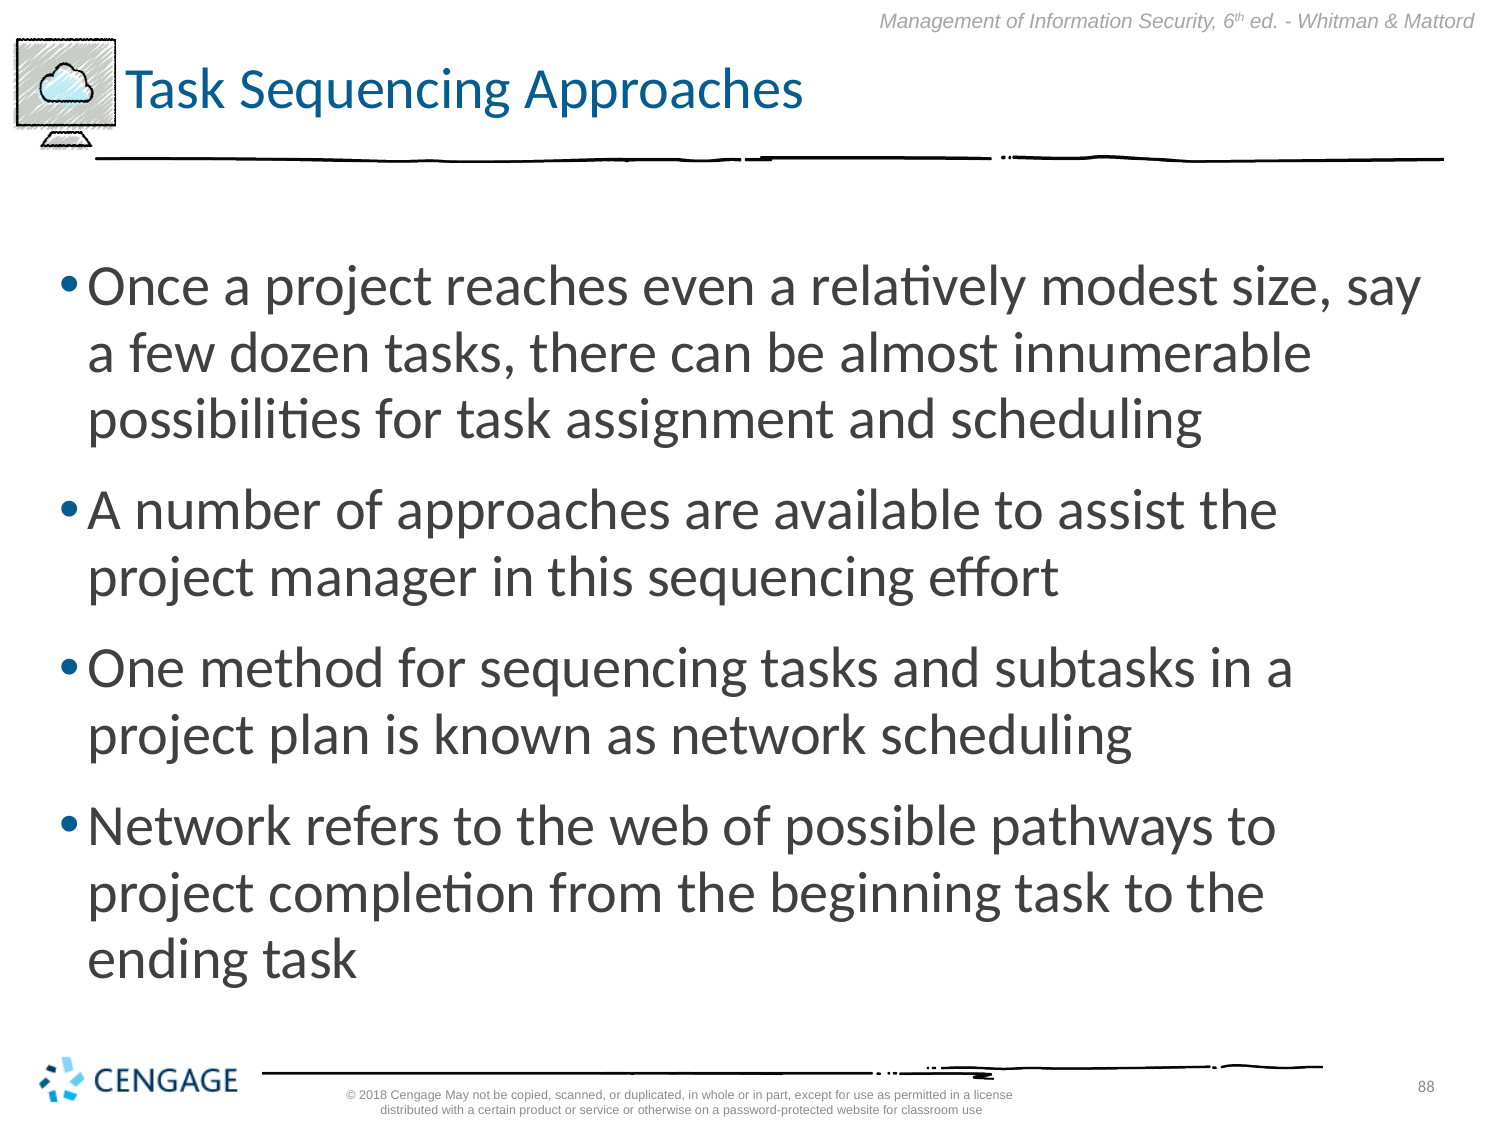

# Task Sequencing Approaches
Once a project reaches even a relatively modest size, say a few dozen tasks, there can be almost innumerable possibilities for task assignment and scheduling
A number of approaches are available to assist the project manager in this sequencing effort
One method for sequencing tasks and subtasks in a project plan is known as network scheduling
Network refers to the web of possible pathways to project completion from the beginning task to the ending task